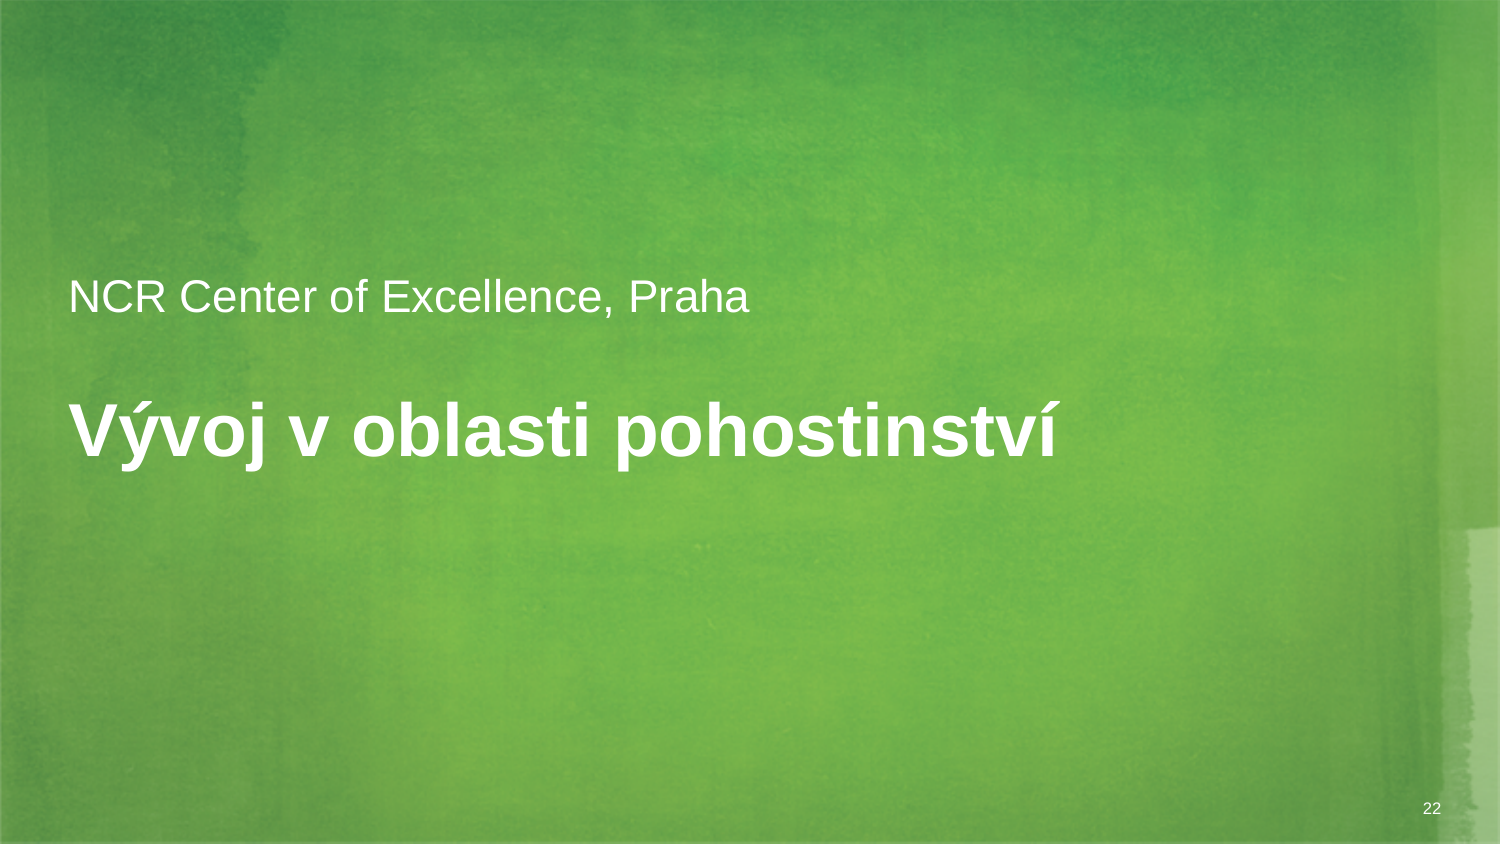

NCR Center of Excellence, Praha

Vývoj v oblasti pohostinství

22